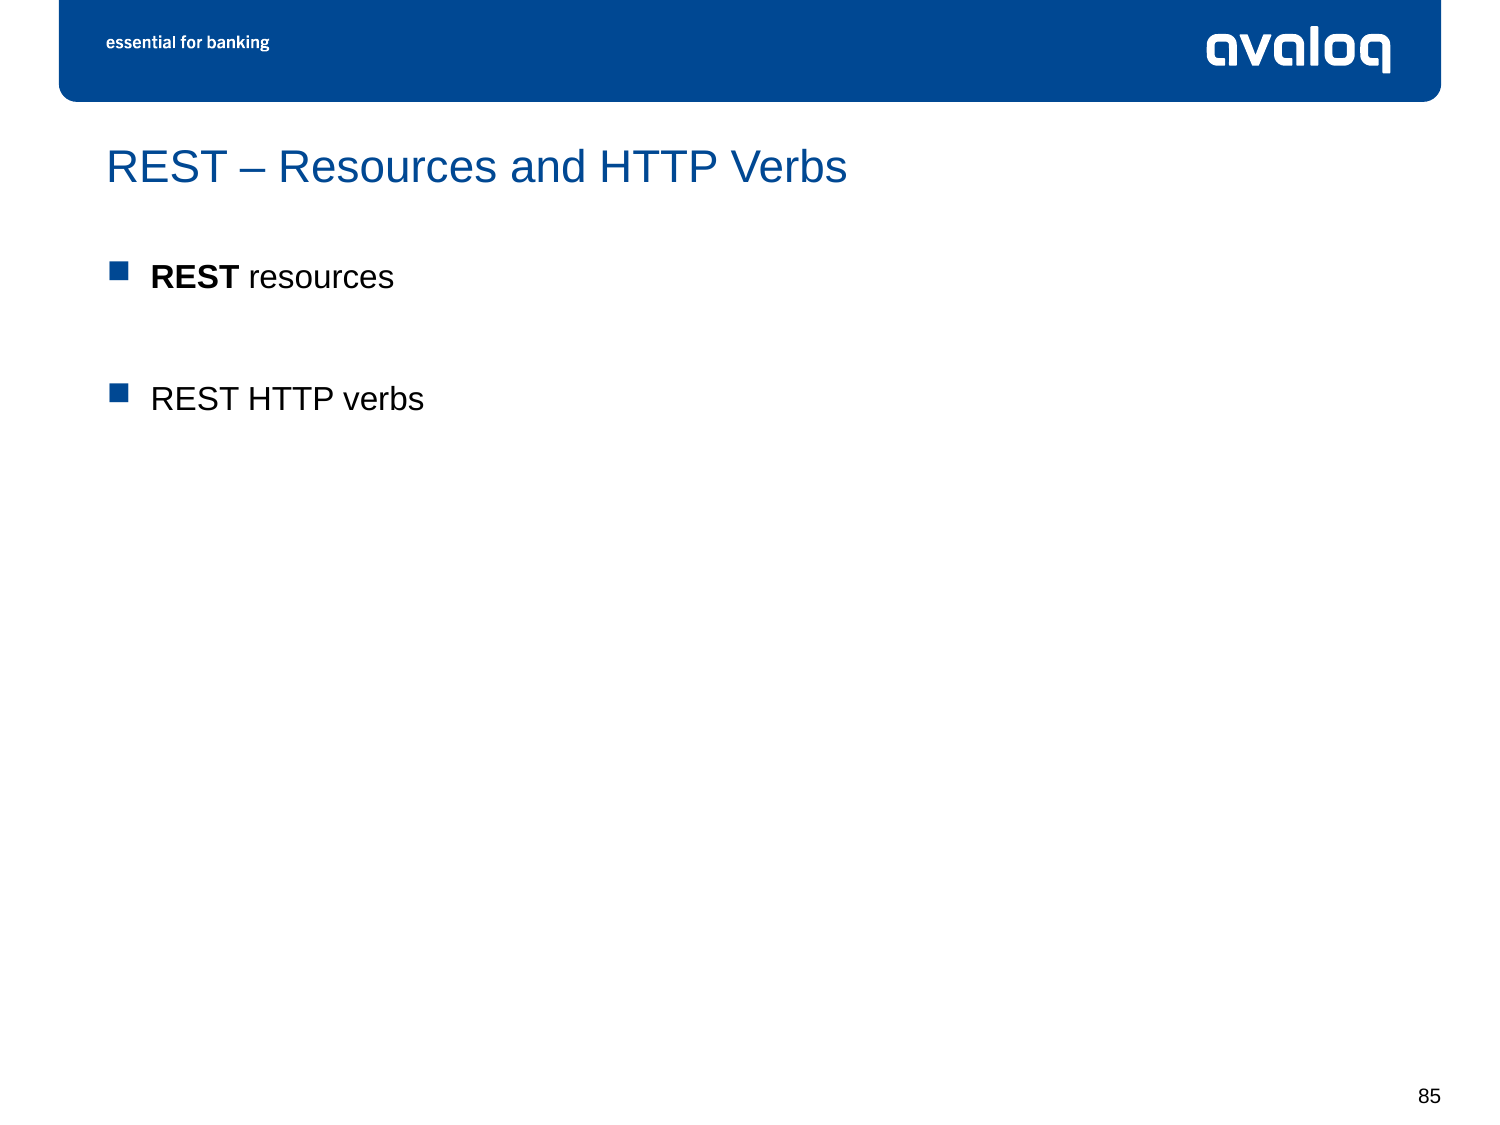

# REST – Resources and HTTP Verbs
REST resources

REST HTTP verbs

85